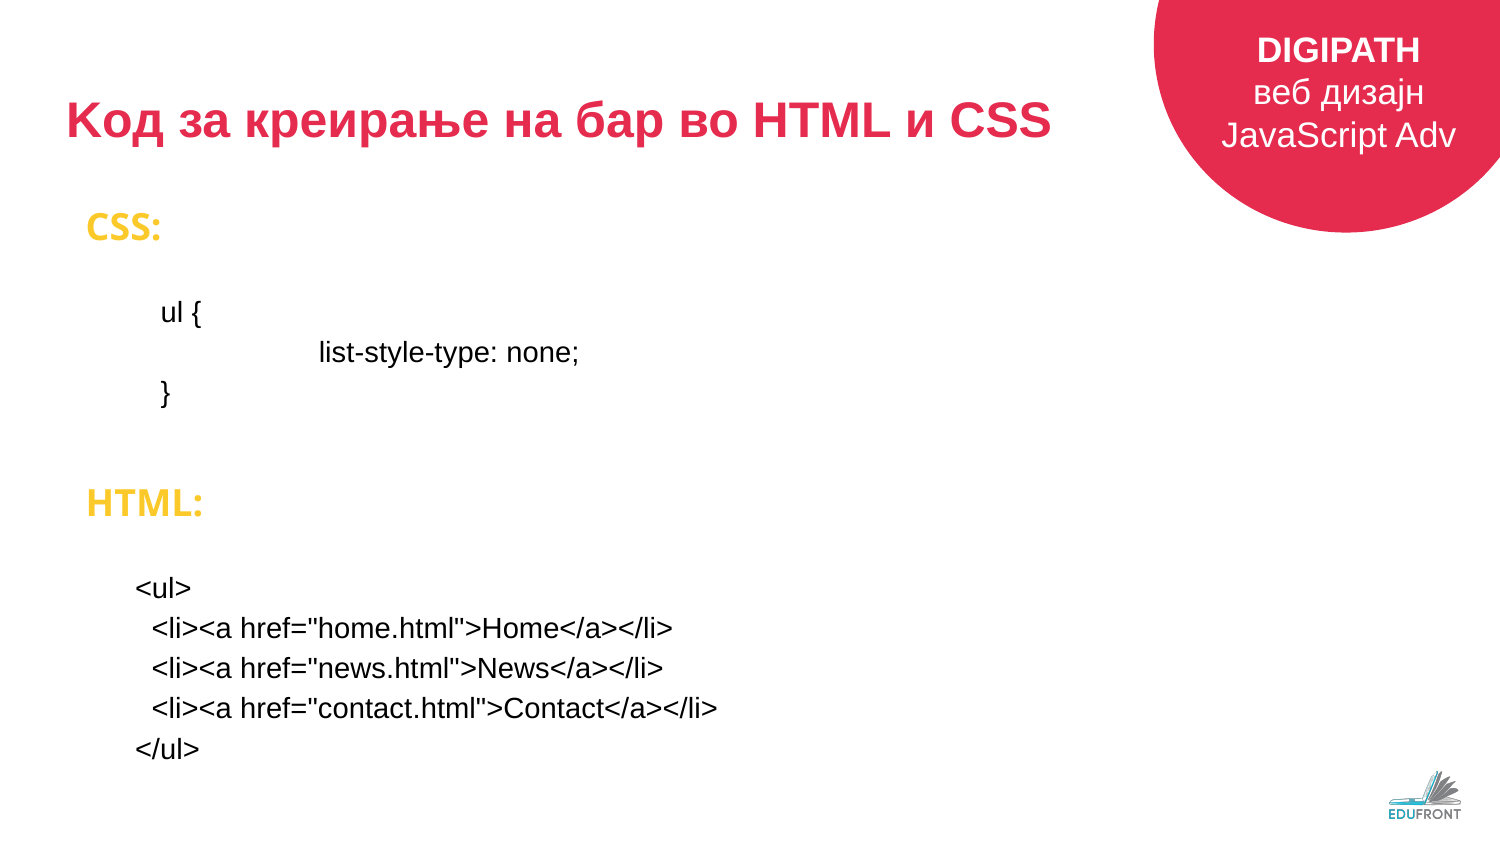

# Koд за креирање на бар во HTML и CSS
CSS:

ul {
 	 list-style-type: none;
}

HTML:

      <ul>
        <li><a href="home.html">Home</a></li>
        <li><a href="news.html">News</a></li>
        <li><a href="contact.html">Contact</a></li>
      </ul>